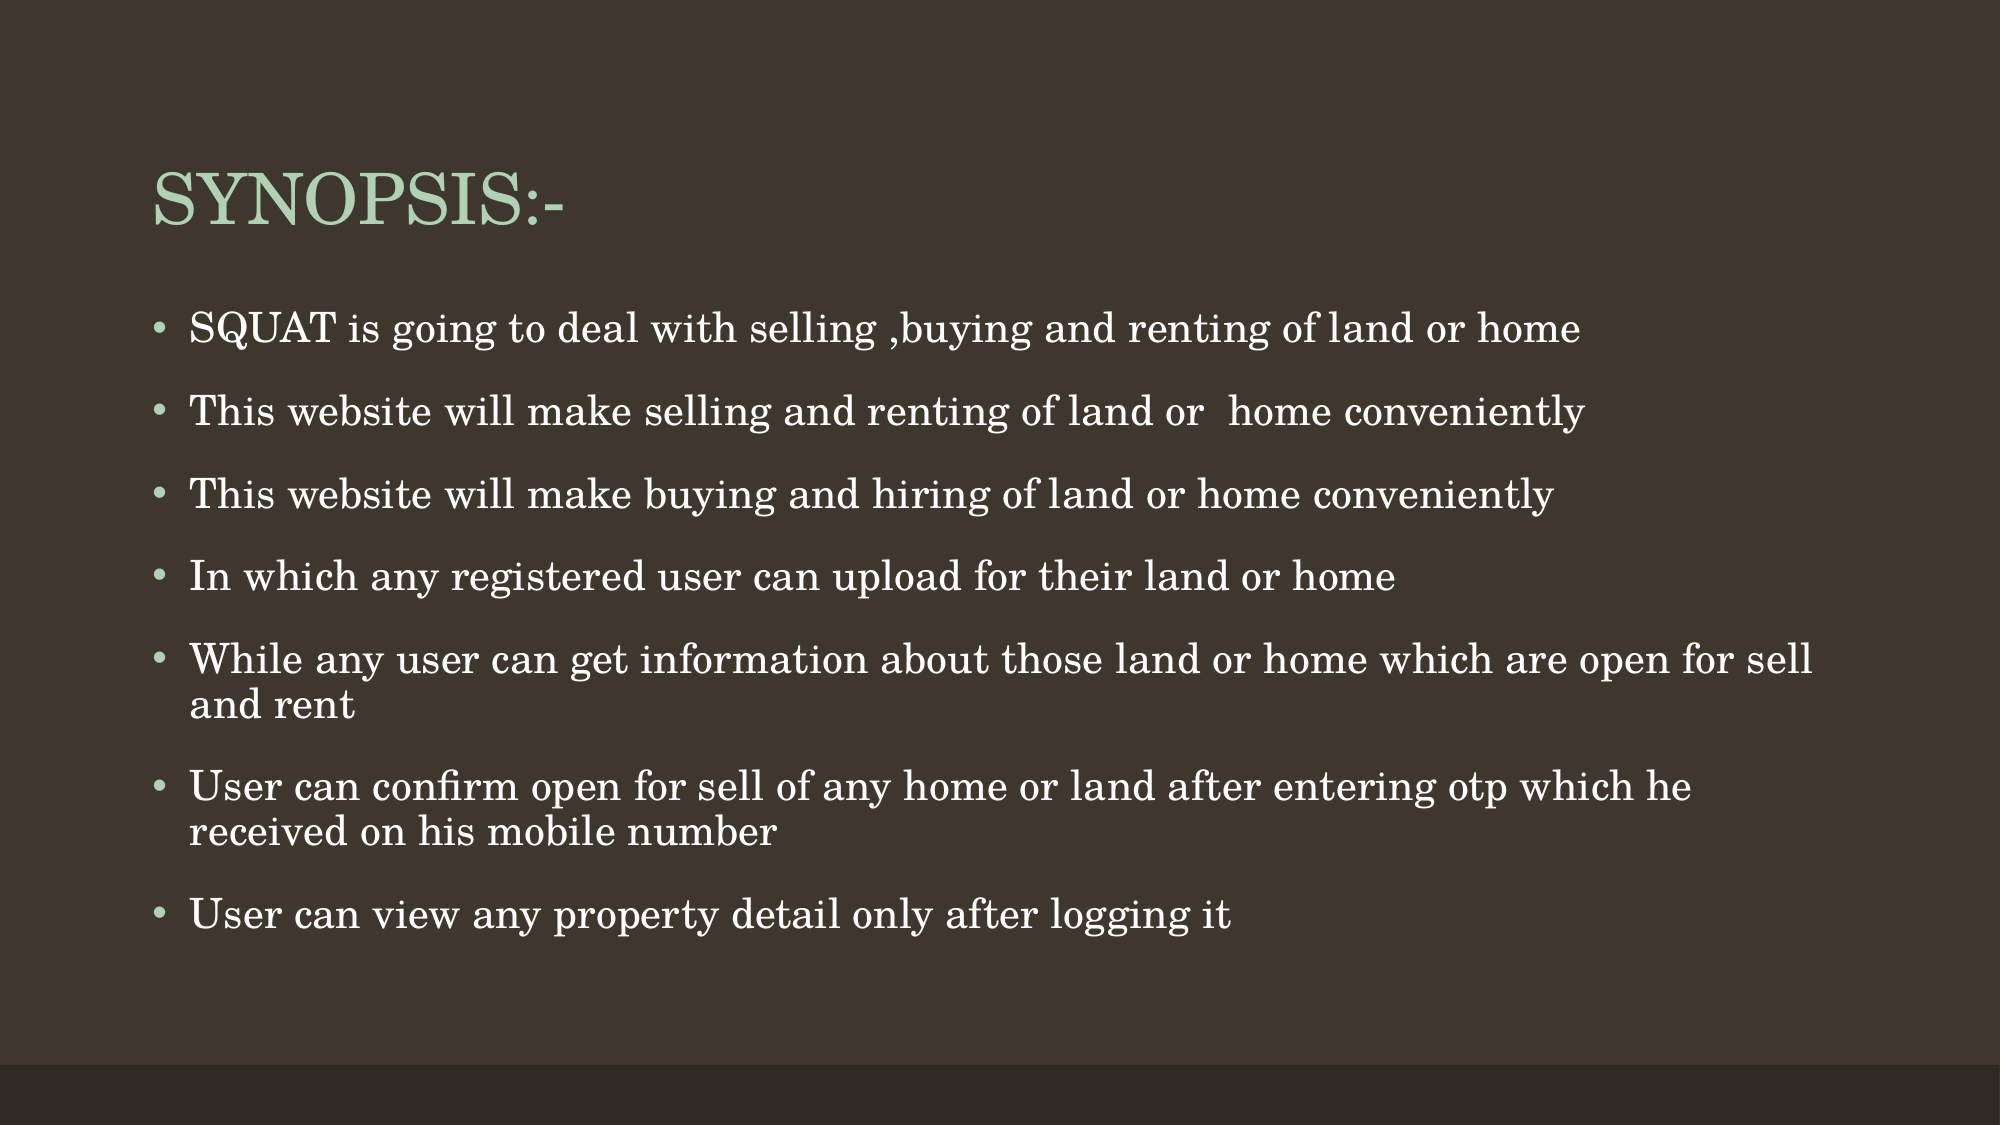

# SYNOPSIS:-
SQUAT is going to deal with selling ,buying and renting of land or home
This website will make selling and renting of land or  home conveniently
This website will make buying and hiring of land or home conveniently
In which any registered user can upload for their land or home
While any user can get information about those land or home which are open for sell and rent
User can confirm open for sell of any home or land after entering otp which he received on his mobile number
User can view any property detail only after logging it